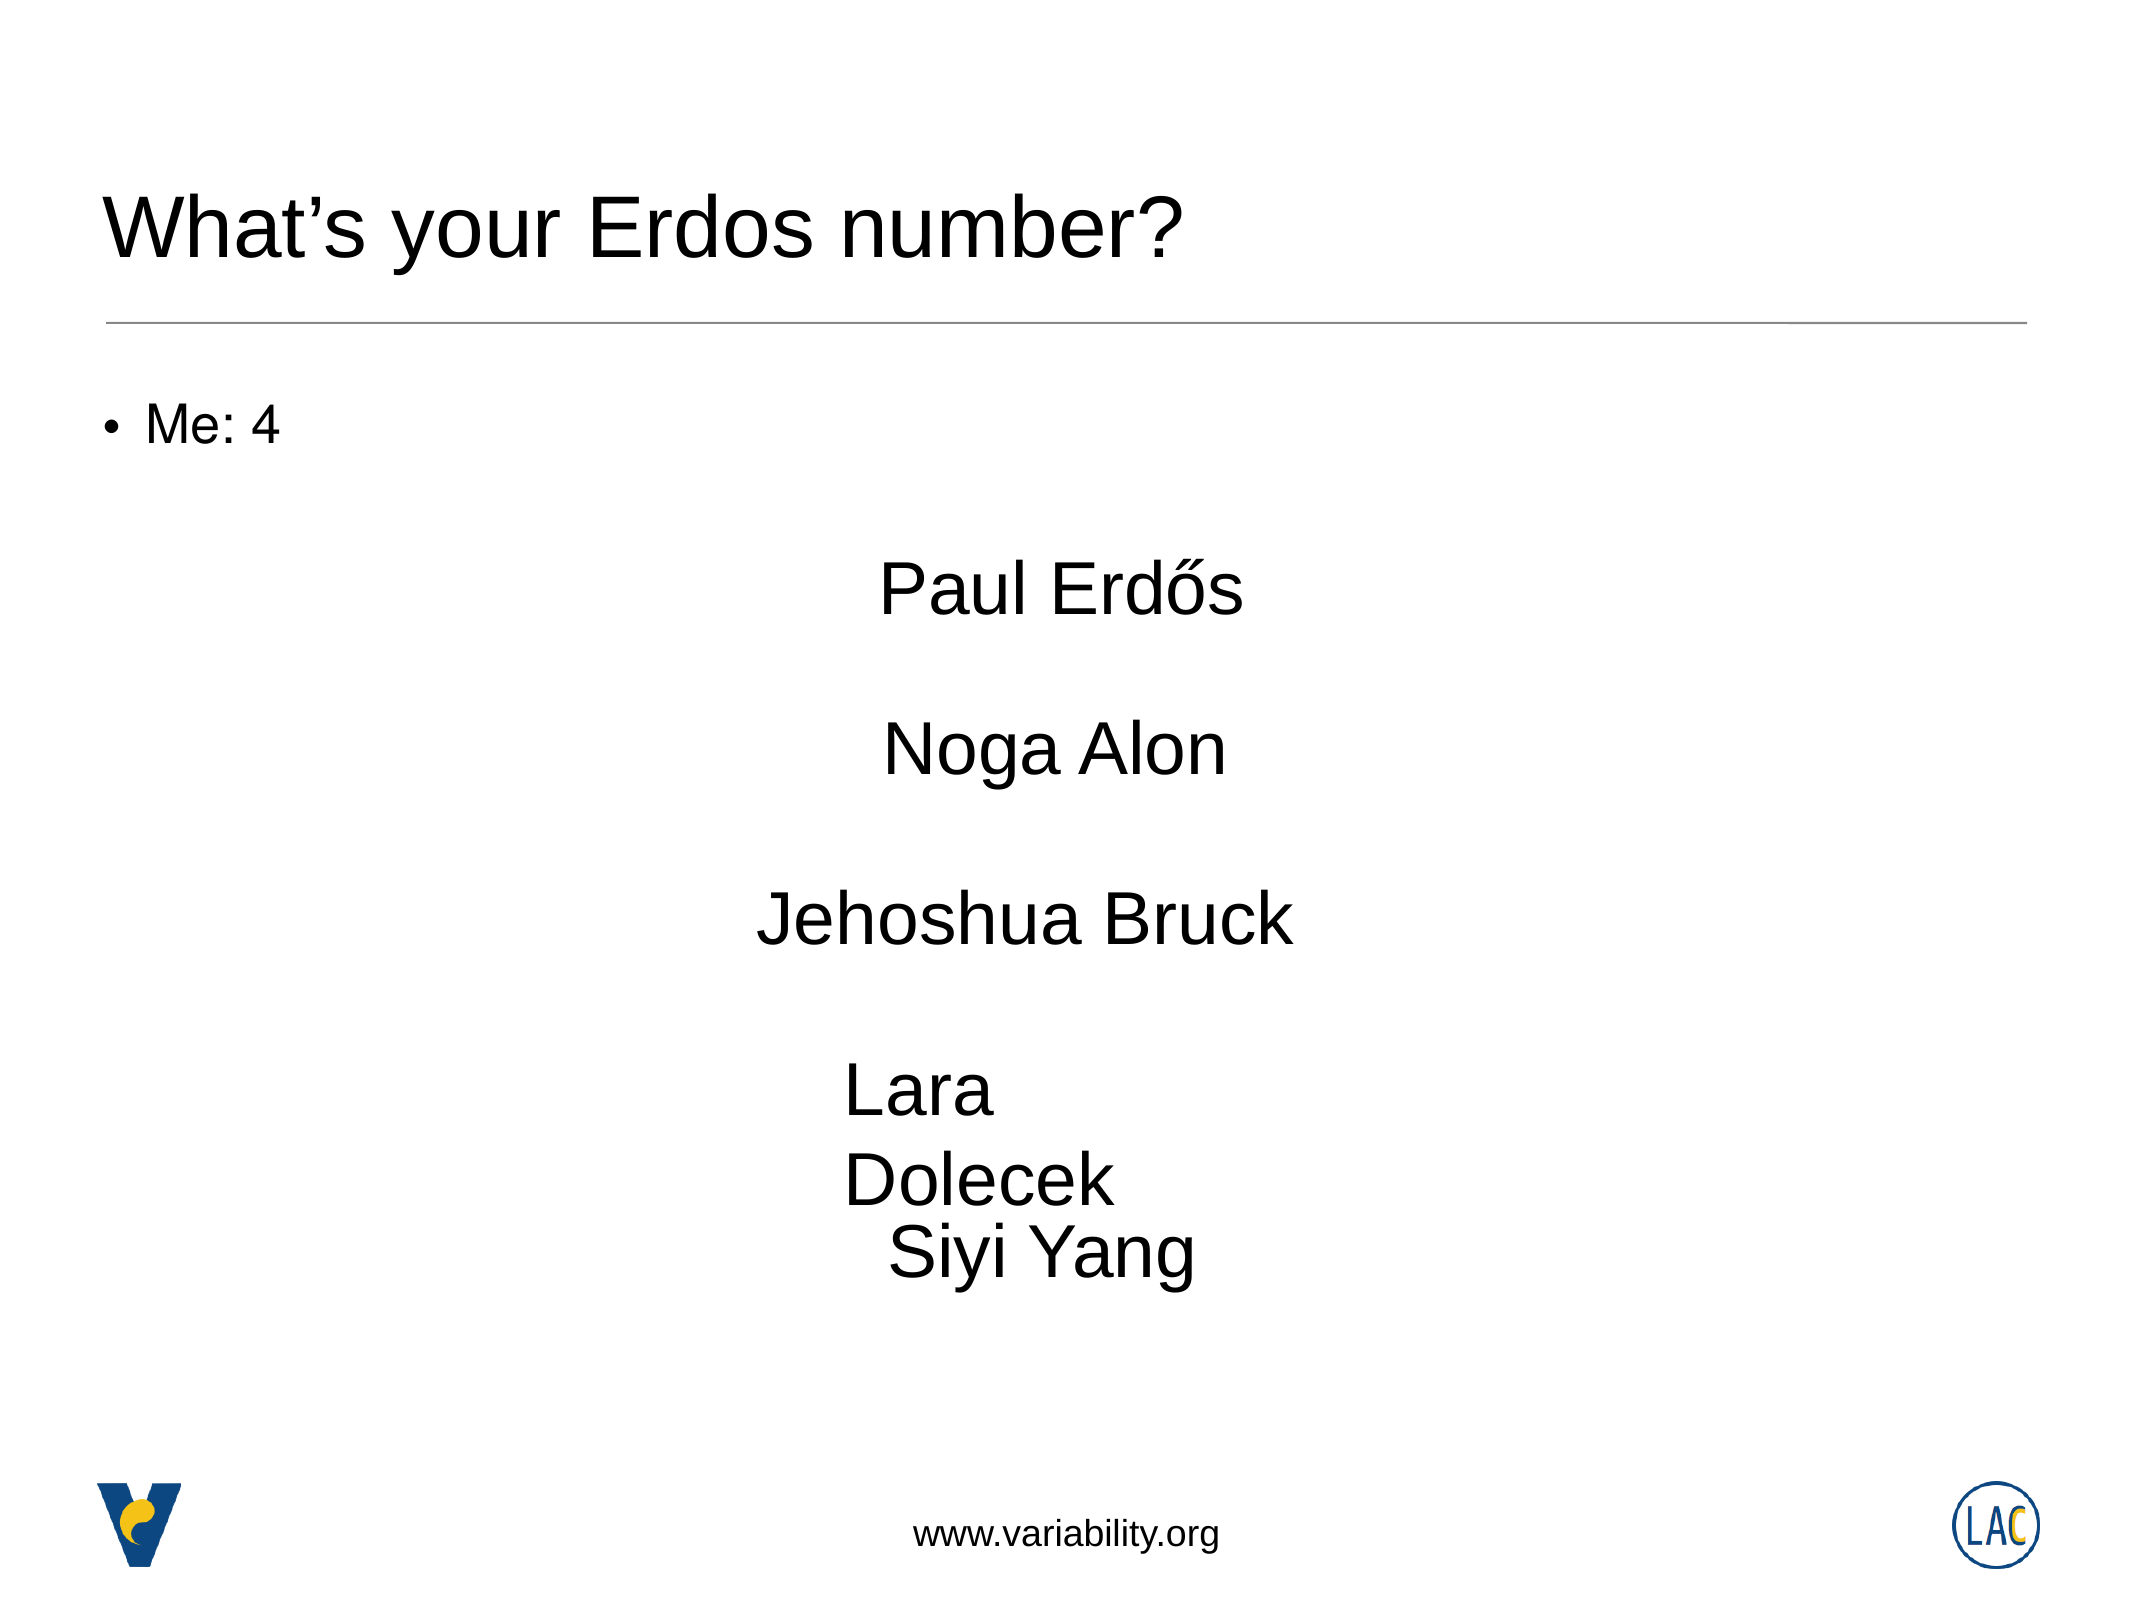

# What’s your Erdos number?
Me: 4

Paul Erdős
Noga Alon
Jehoshua Bruck
Lara Dolecek
Siyi Yang